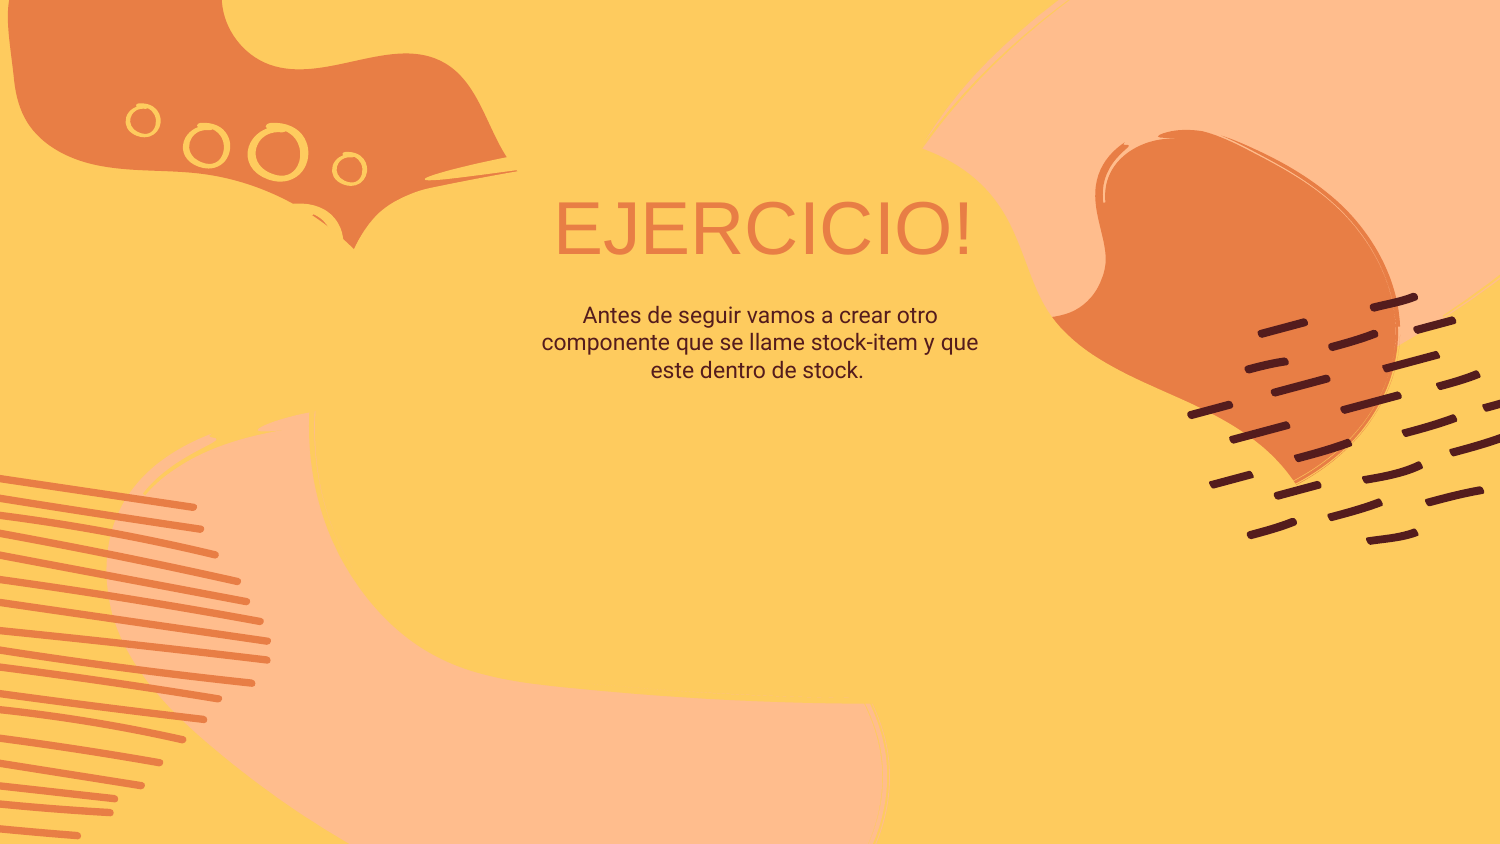

# EJERCICIO!

Antes de seguir vamos a crear otro componente que se llame stock-item y que este dentro de stock.